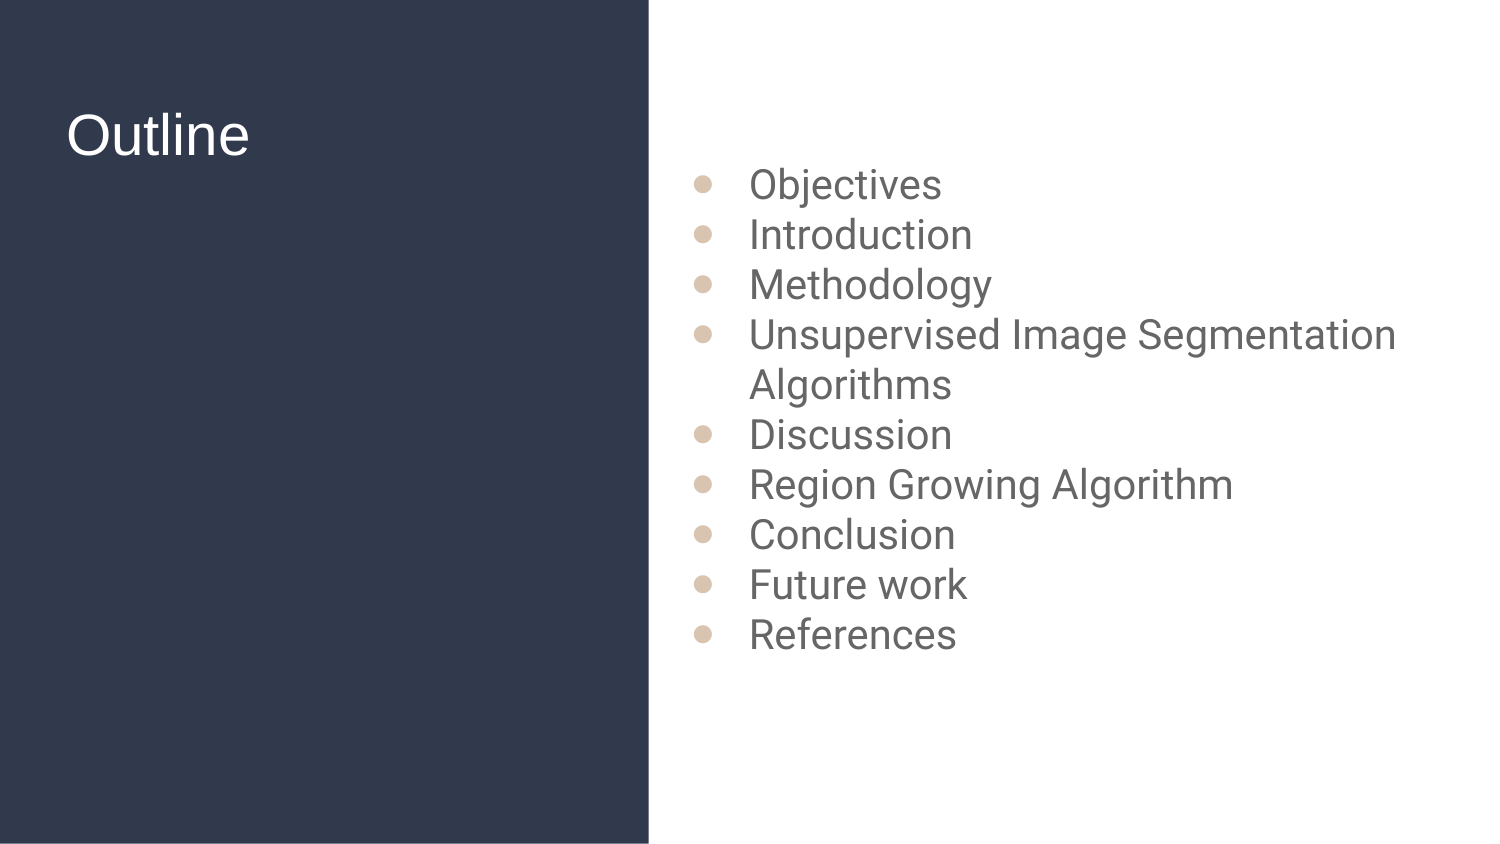

# Outline
Objectives
Introduction
Methodology
Unsupervised Image Segmentation Algorithms
Discussion
Region Growing Algorithm
Conclusion
Future work
References